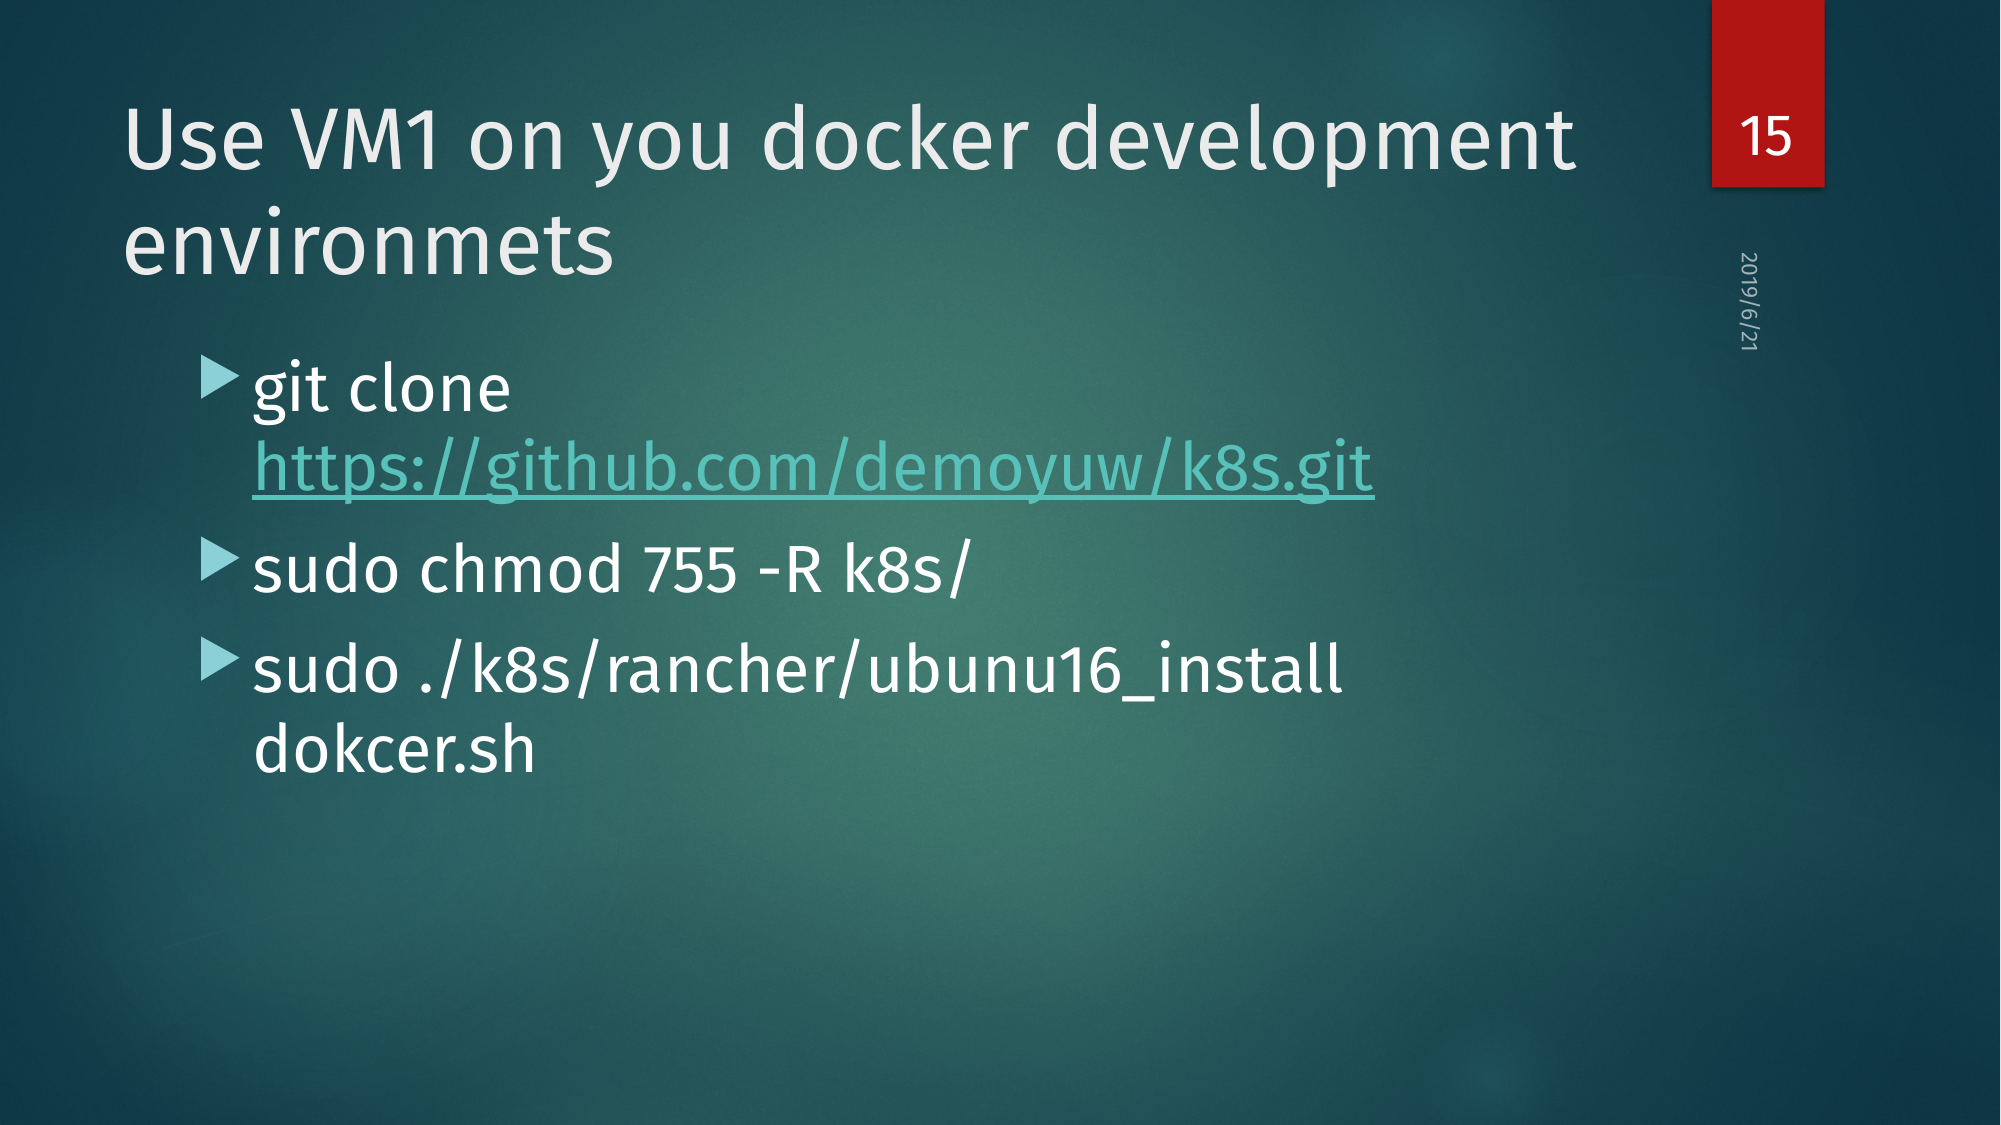

15
# Use VM1 on you docker development environmets
2019/6/21
git clone https://github.com/demoyuw/k8s.git
sudo chmod 755 -R k8s/
sudo ./k8s/rancher/ubunu16_install dokcer.sh